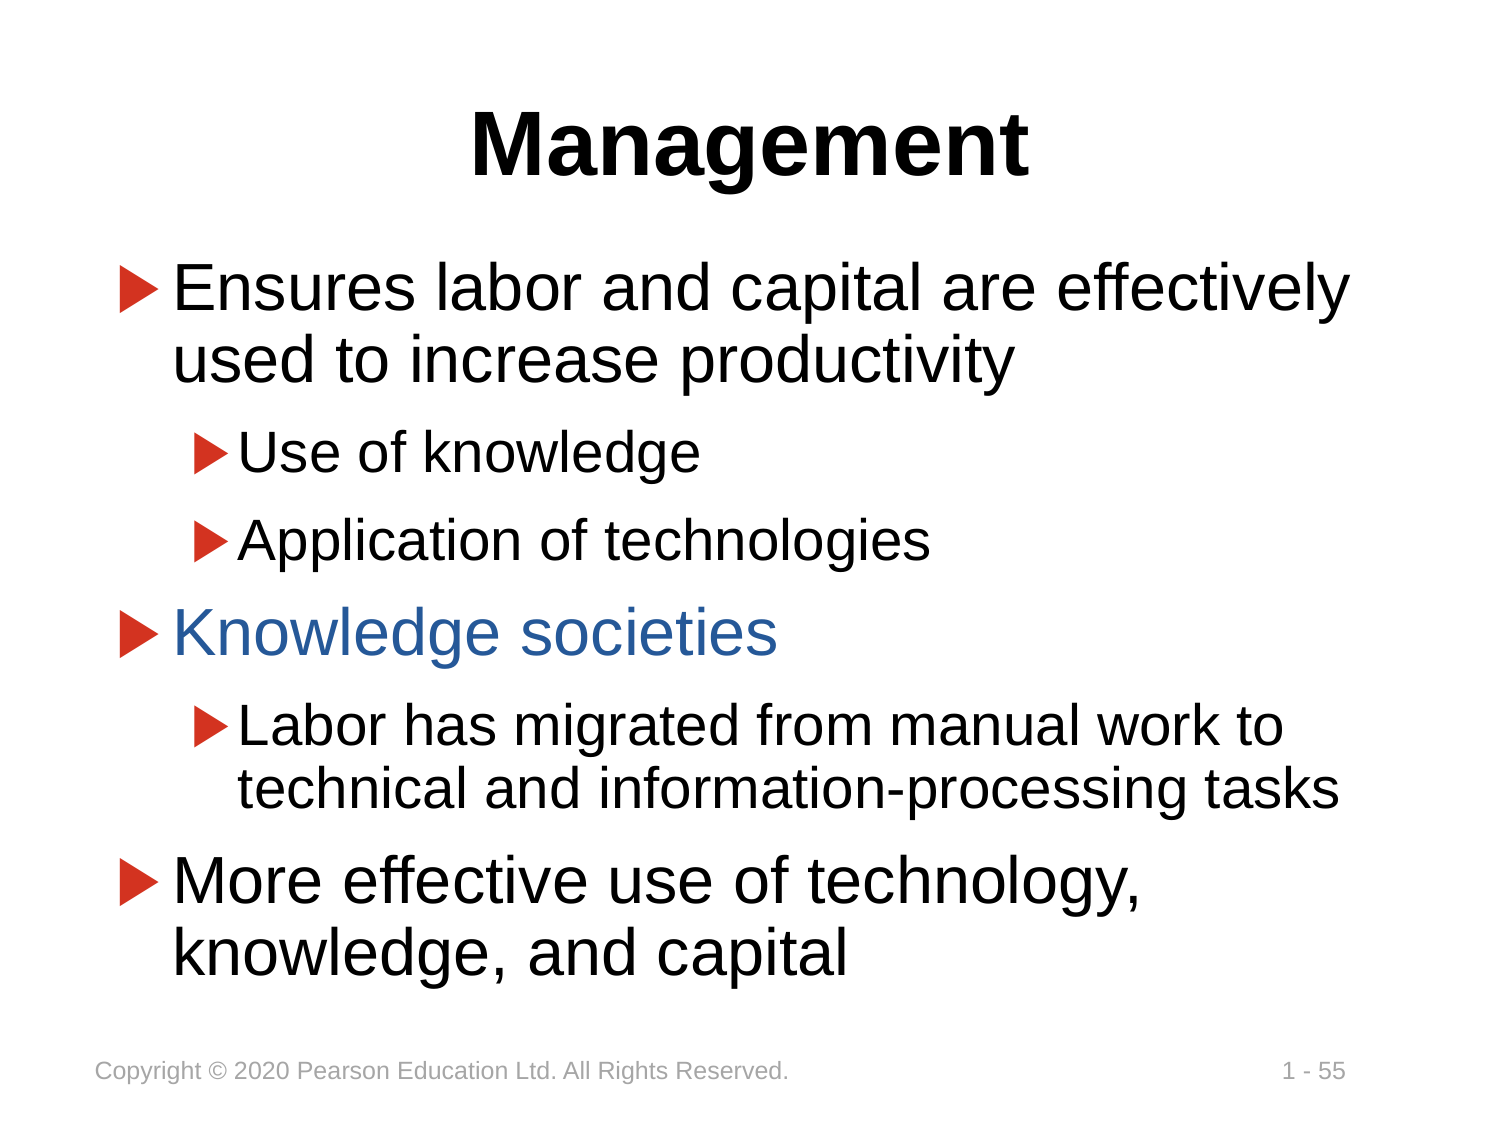

# Management
Ensures labor and capital are effectively used to increase productivity
Use of knowledge
Application of technologies
Knowledge societies
Labor has migrated from manual work to technical and information-processing tasks
More effective use of technology, knowledge, and capital